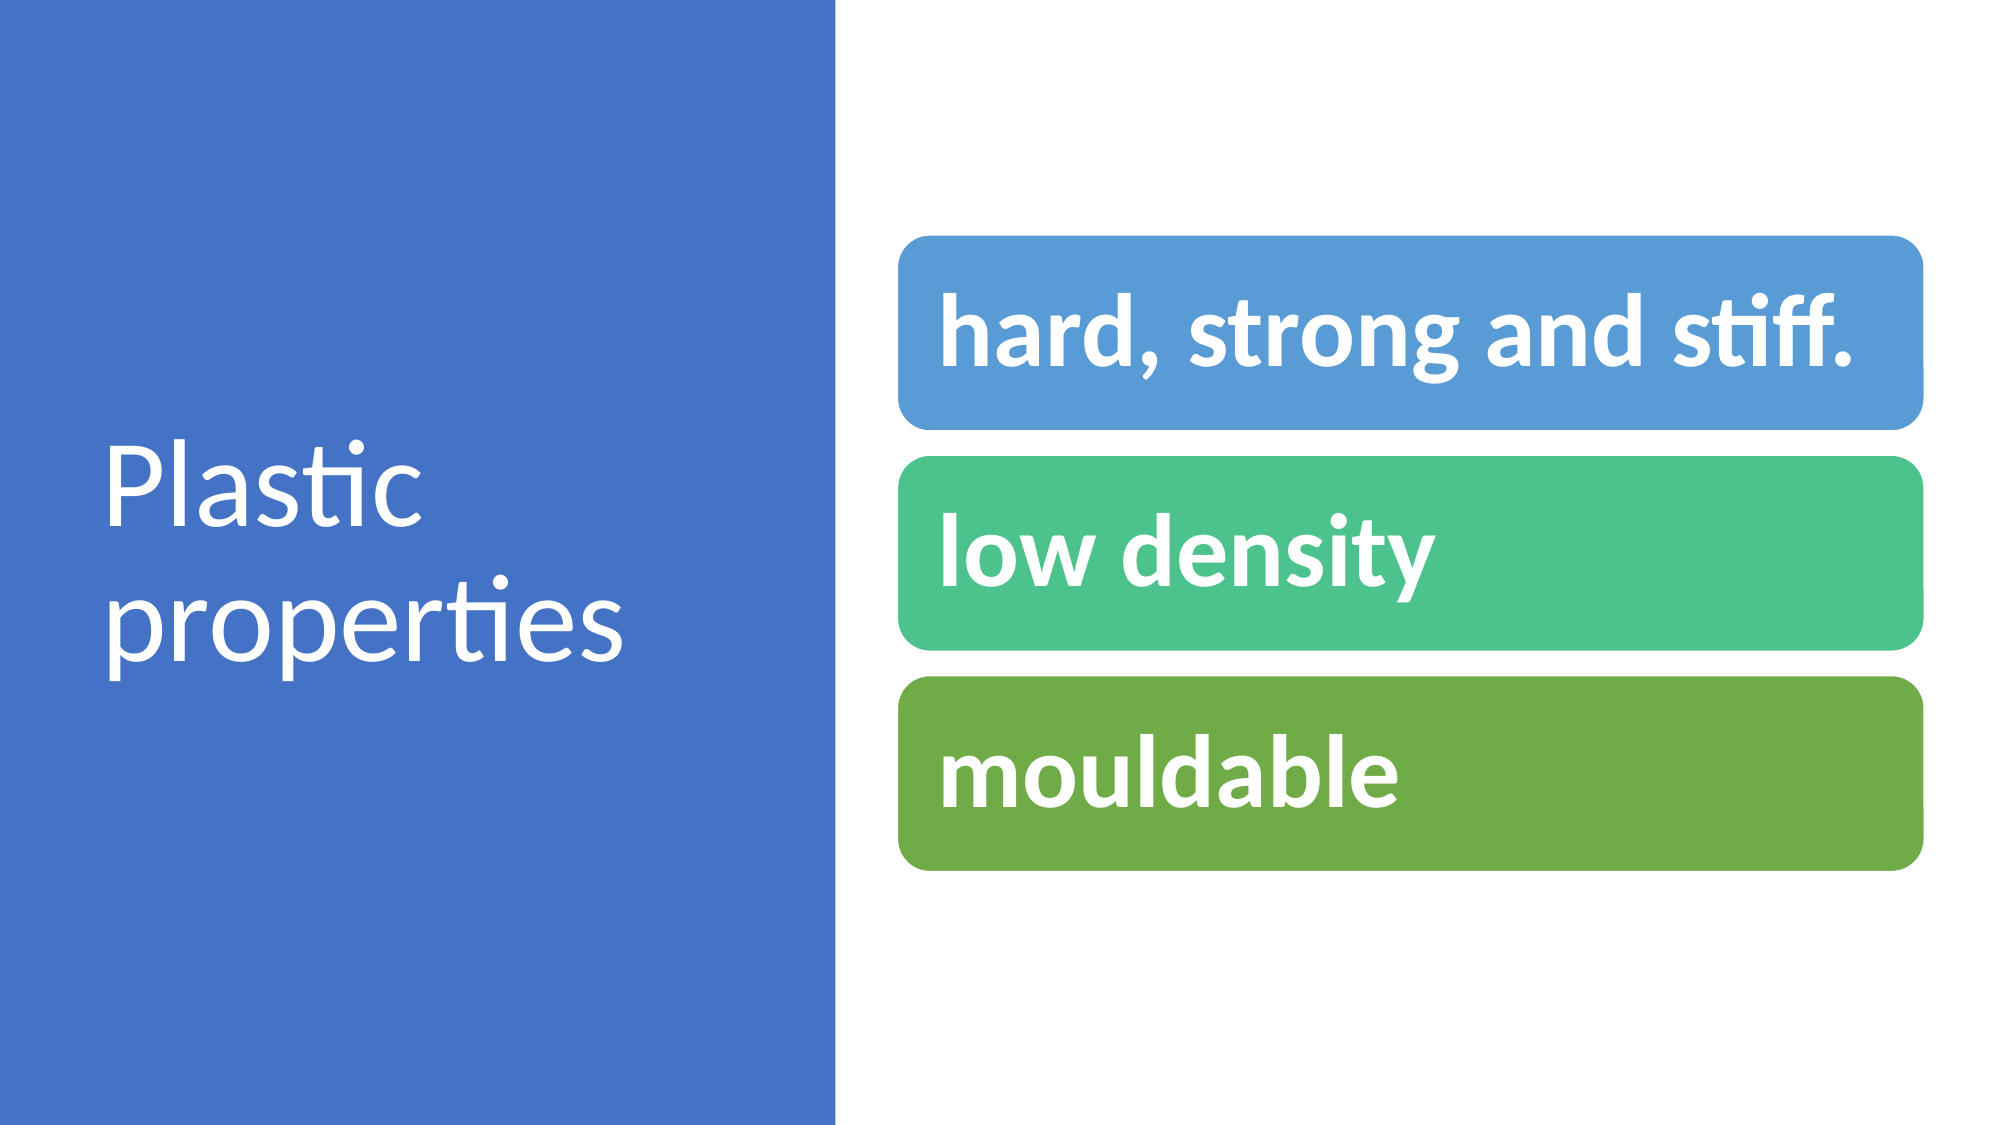

# Plastic properties

hard, strong and stiff.

low density

mouldable